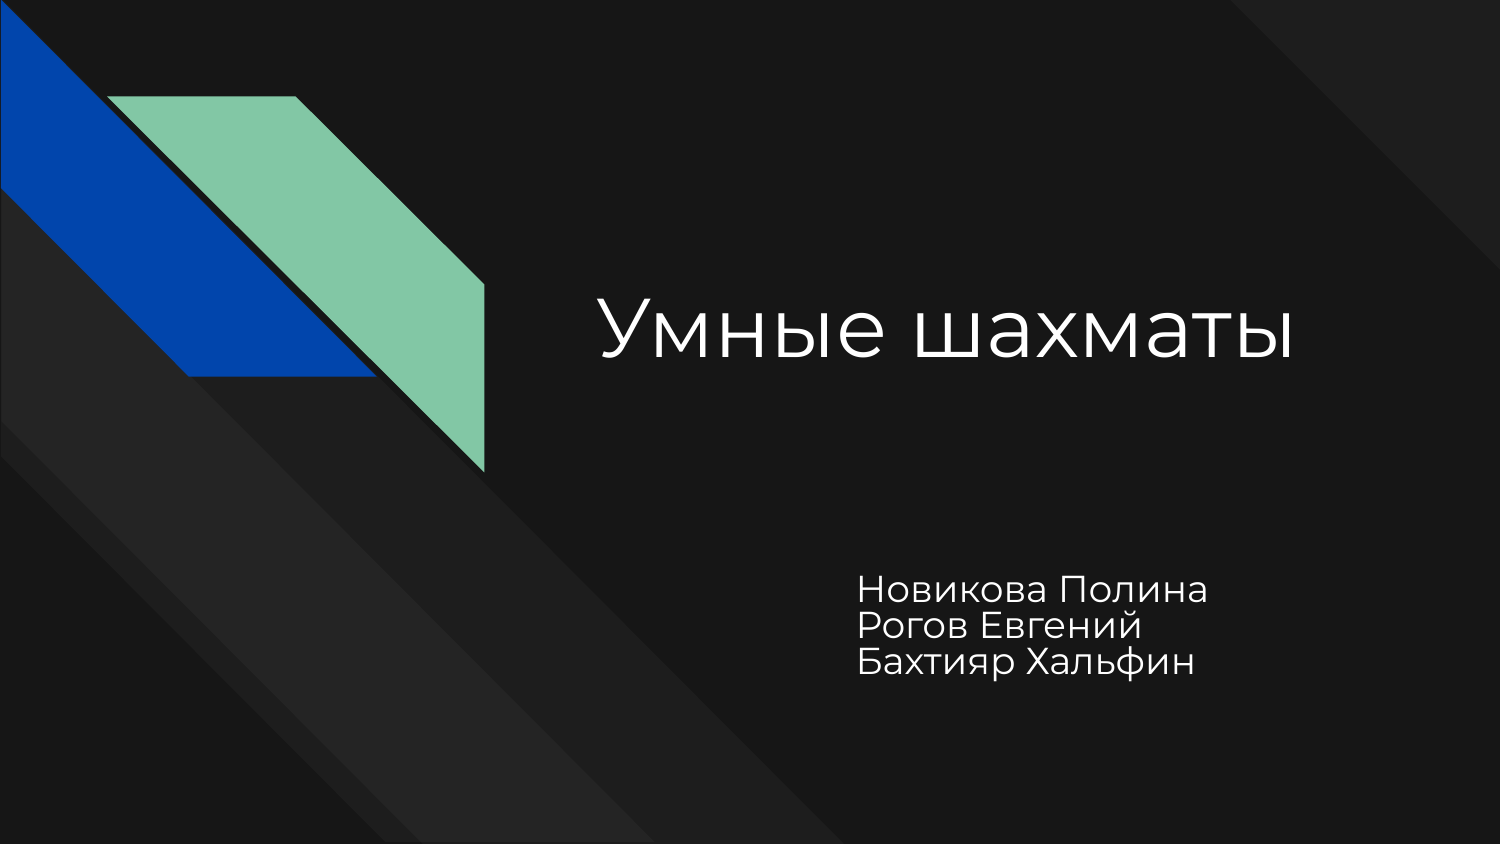

# Умные шахматы
Новикова Полина
Рогов Евгений
Бахтияр Хальфин